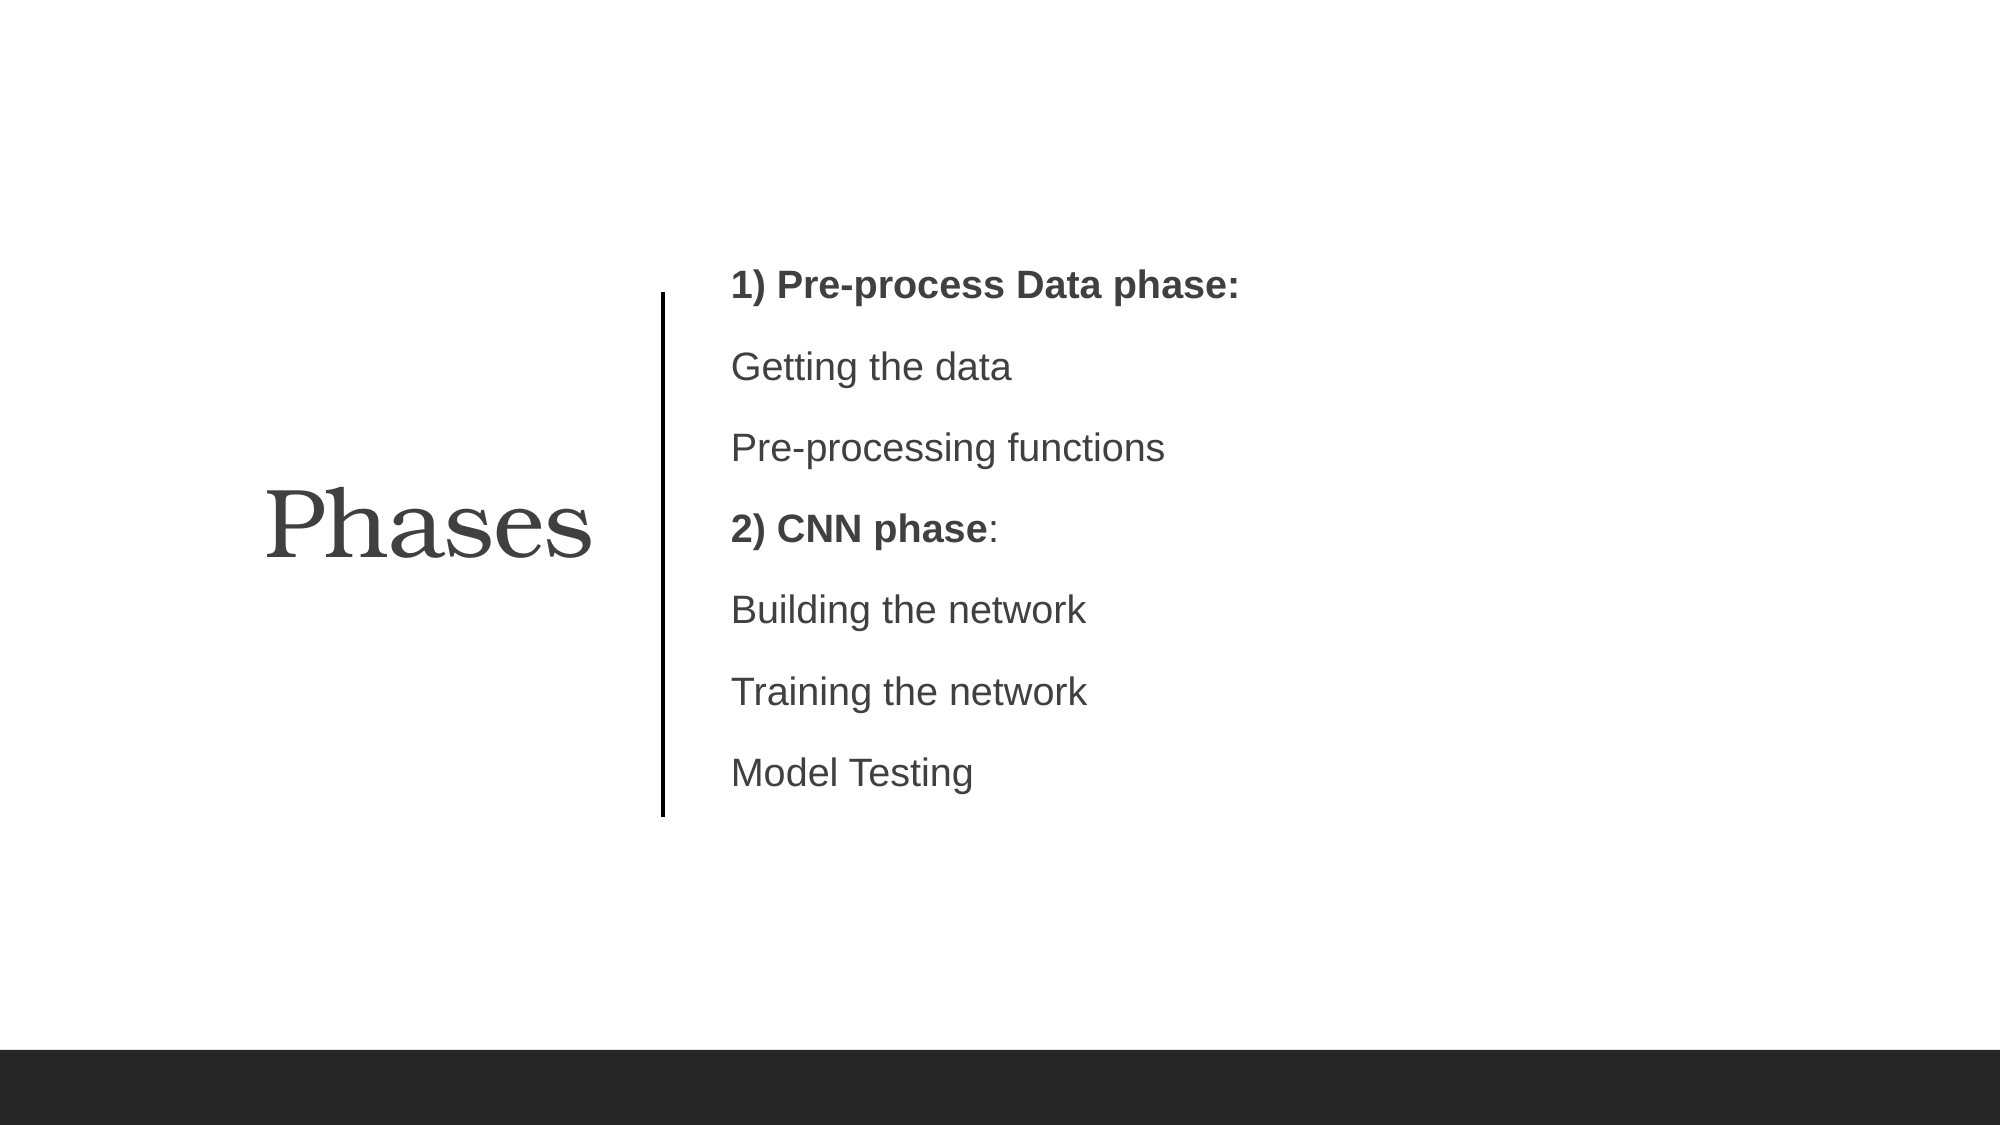

1) Pre-process Data phase:
Getting the data
Pre-processing functions
2) CNN phase:
Building the network
Training the network
Model Testing
# Phases